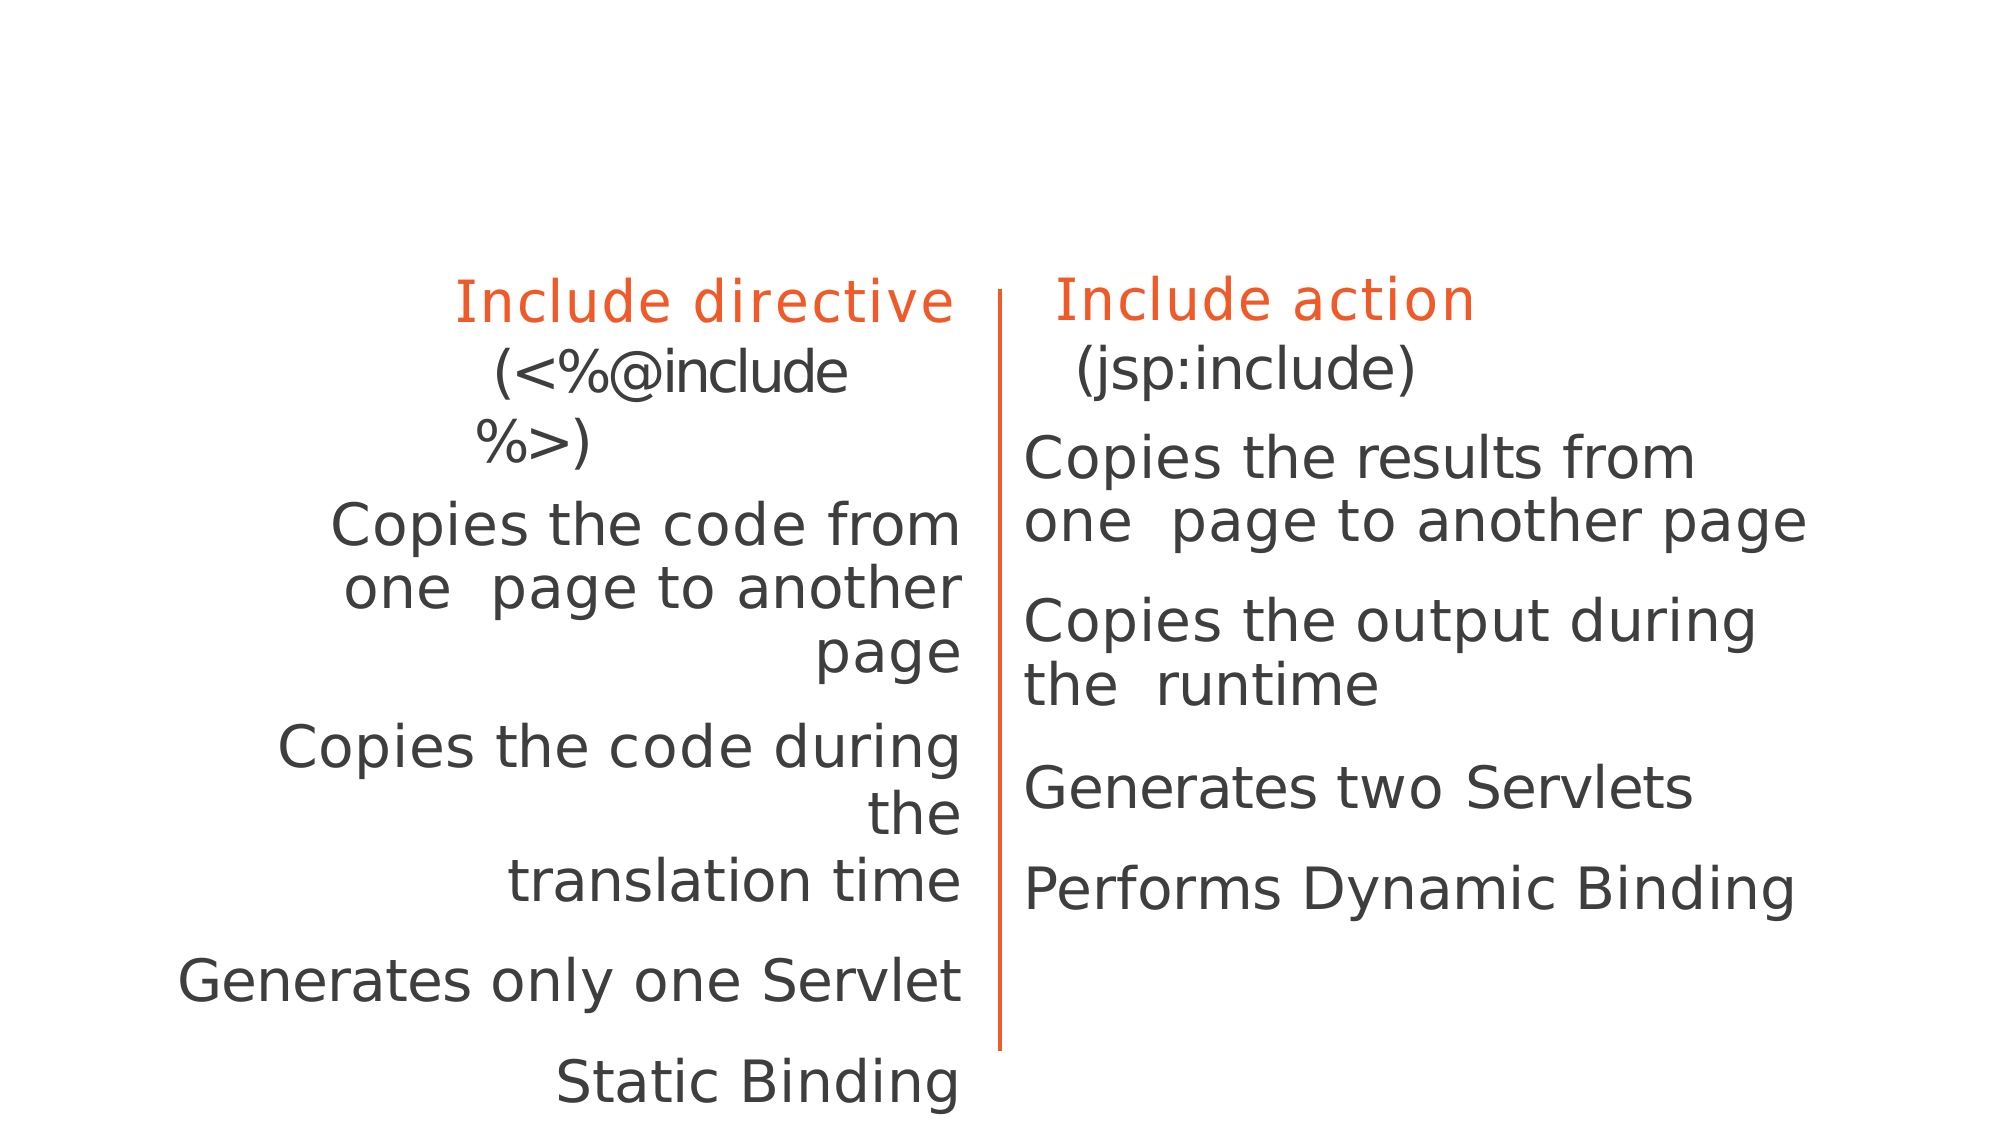

Include action  (jsp:include)
Copies the results from one  page to another page
Copies the output during the  runtime
Generates two Servlets  Performs Dynamic Binding
Include directive  (<%@include%>)
Copies the code from one  page to another page
Copies the code during the
translation time
Generates only one Servlet
Static Binding

13